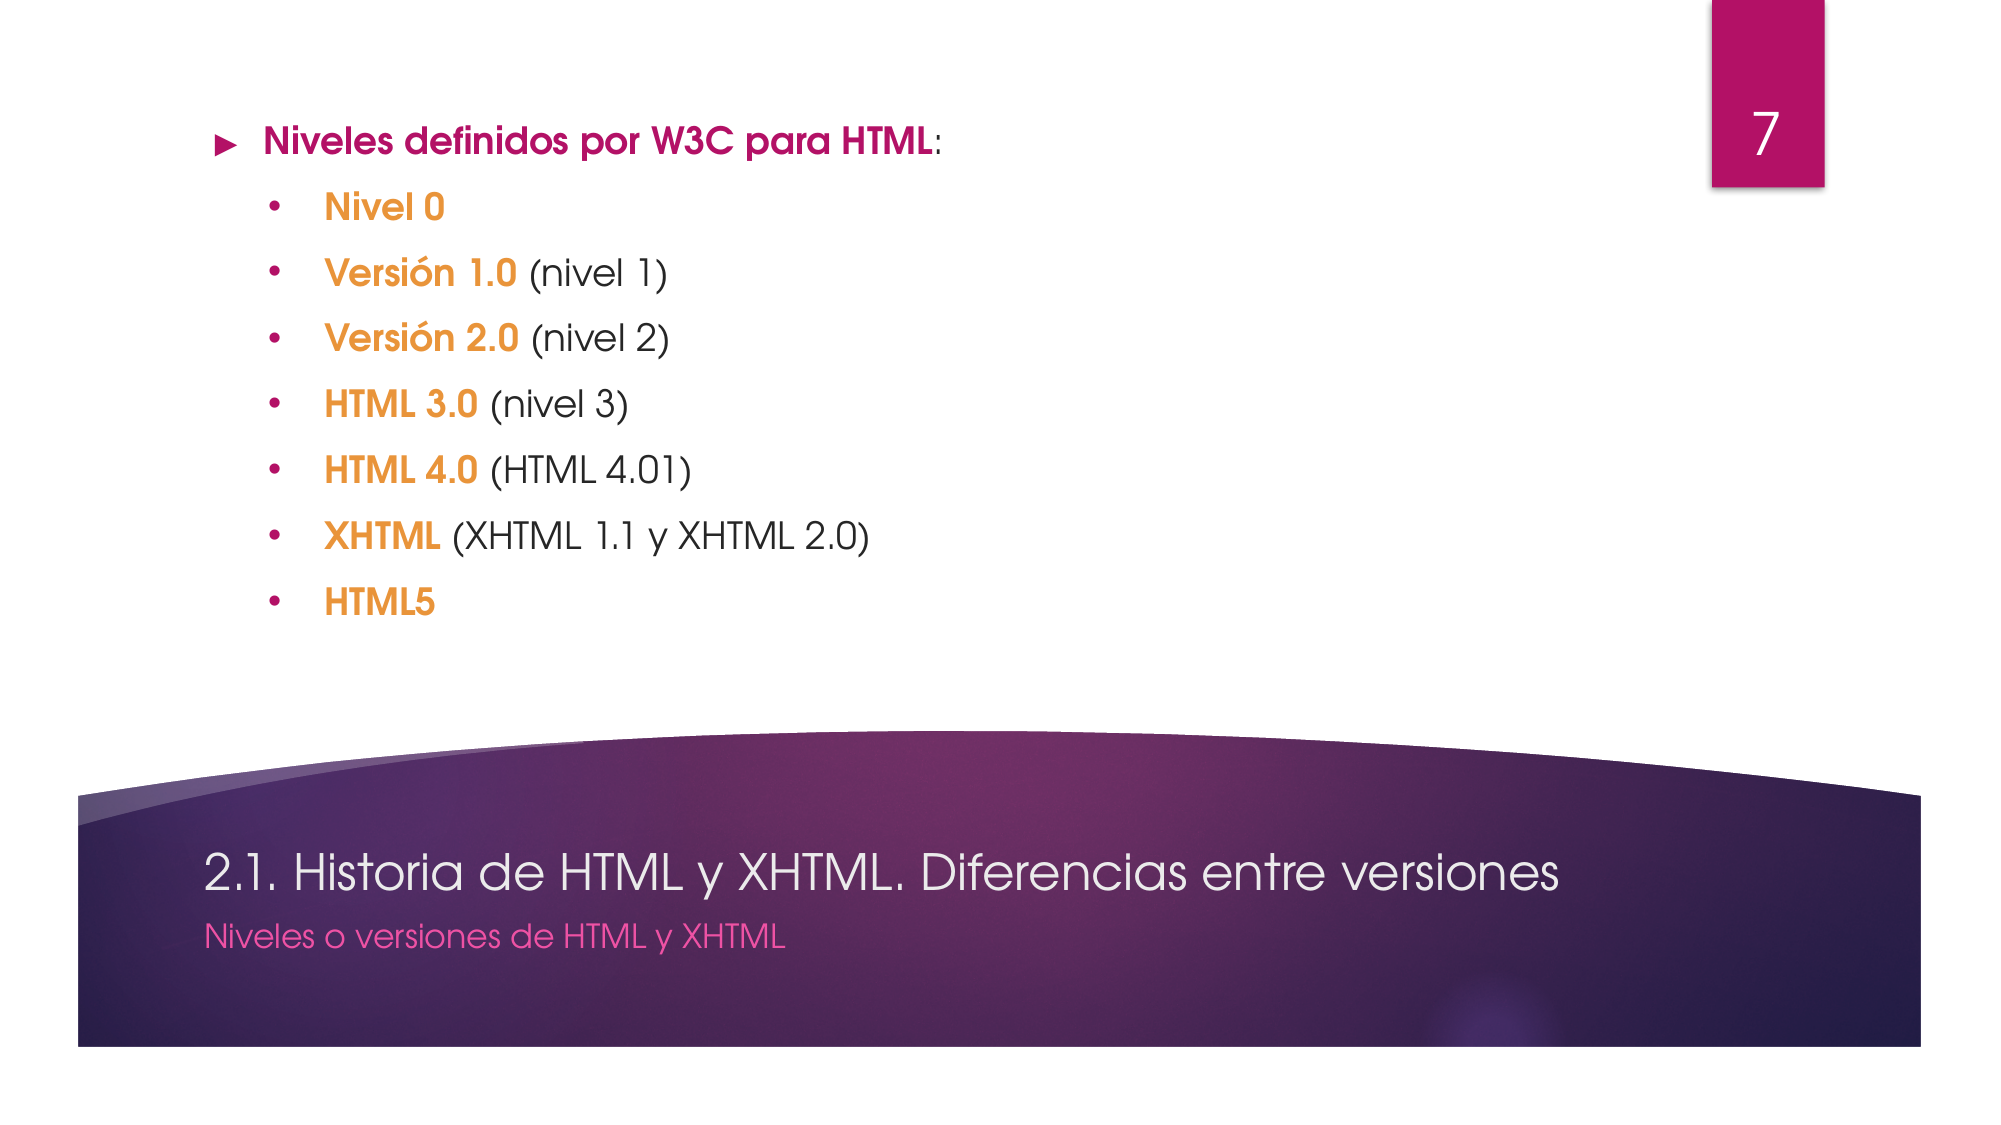

7
Niveles definidos por W3C para HTML:
Nivel 0
Versión 1.0 (nivel 1)
Versión 2.0 (nivel 2)
HTML 3.0 (nivel 3)
HTML 4.0 (HTML 4.01)
XHTML (XHTML 1.1 y XHTML 2.0)
HTML5
# 2.1. Historia de HTML y XHTML. Diferencias entre versiones
Niveles o versiones de HTML y XHTML